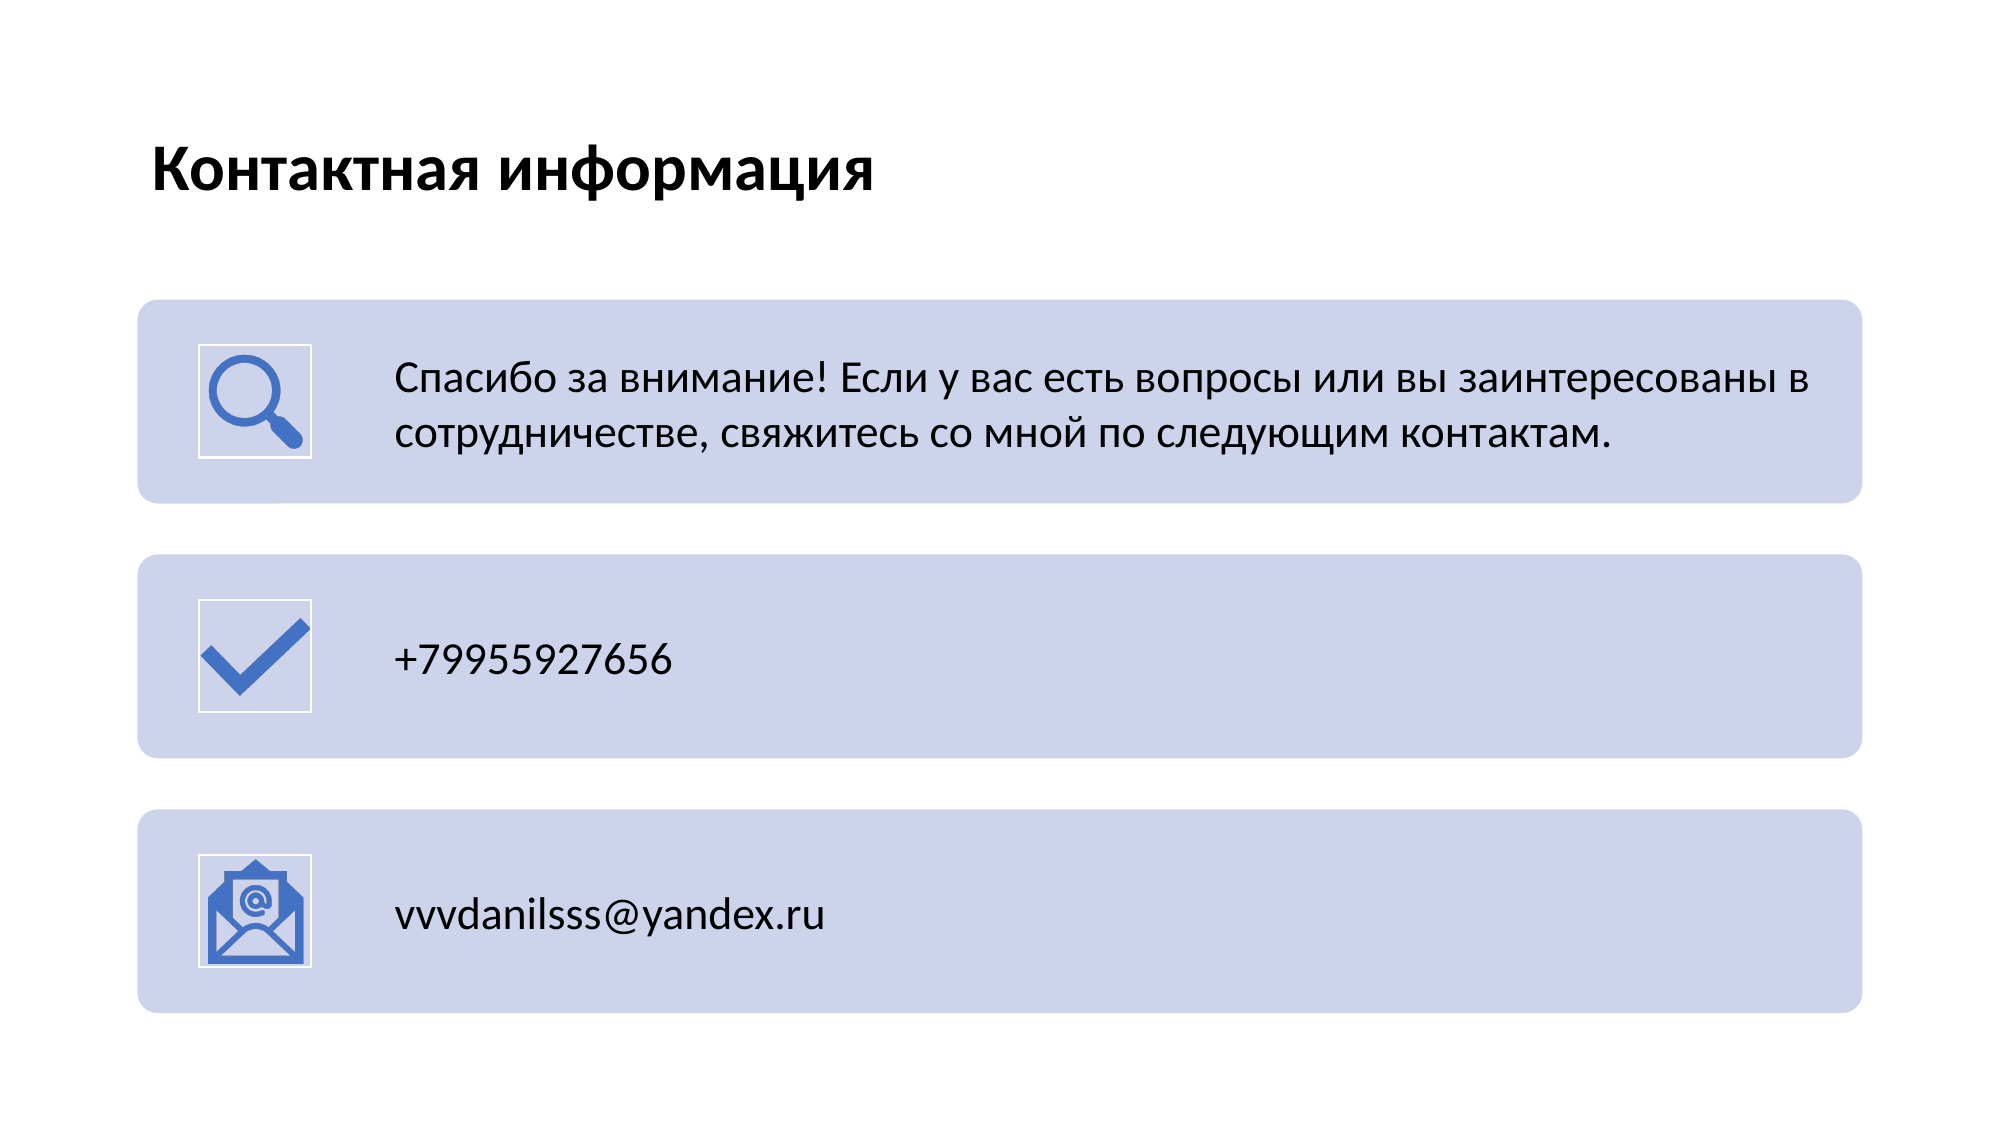

# Контактная информация

Спасибо за внимание! Если у вас есть вопросы или вы заинтересованы в сотрудничестве, свяжитесь со мной по следующим контактам.

+79955927656

vvvdanilsss@yandex.ru